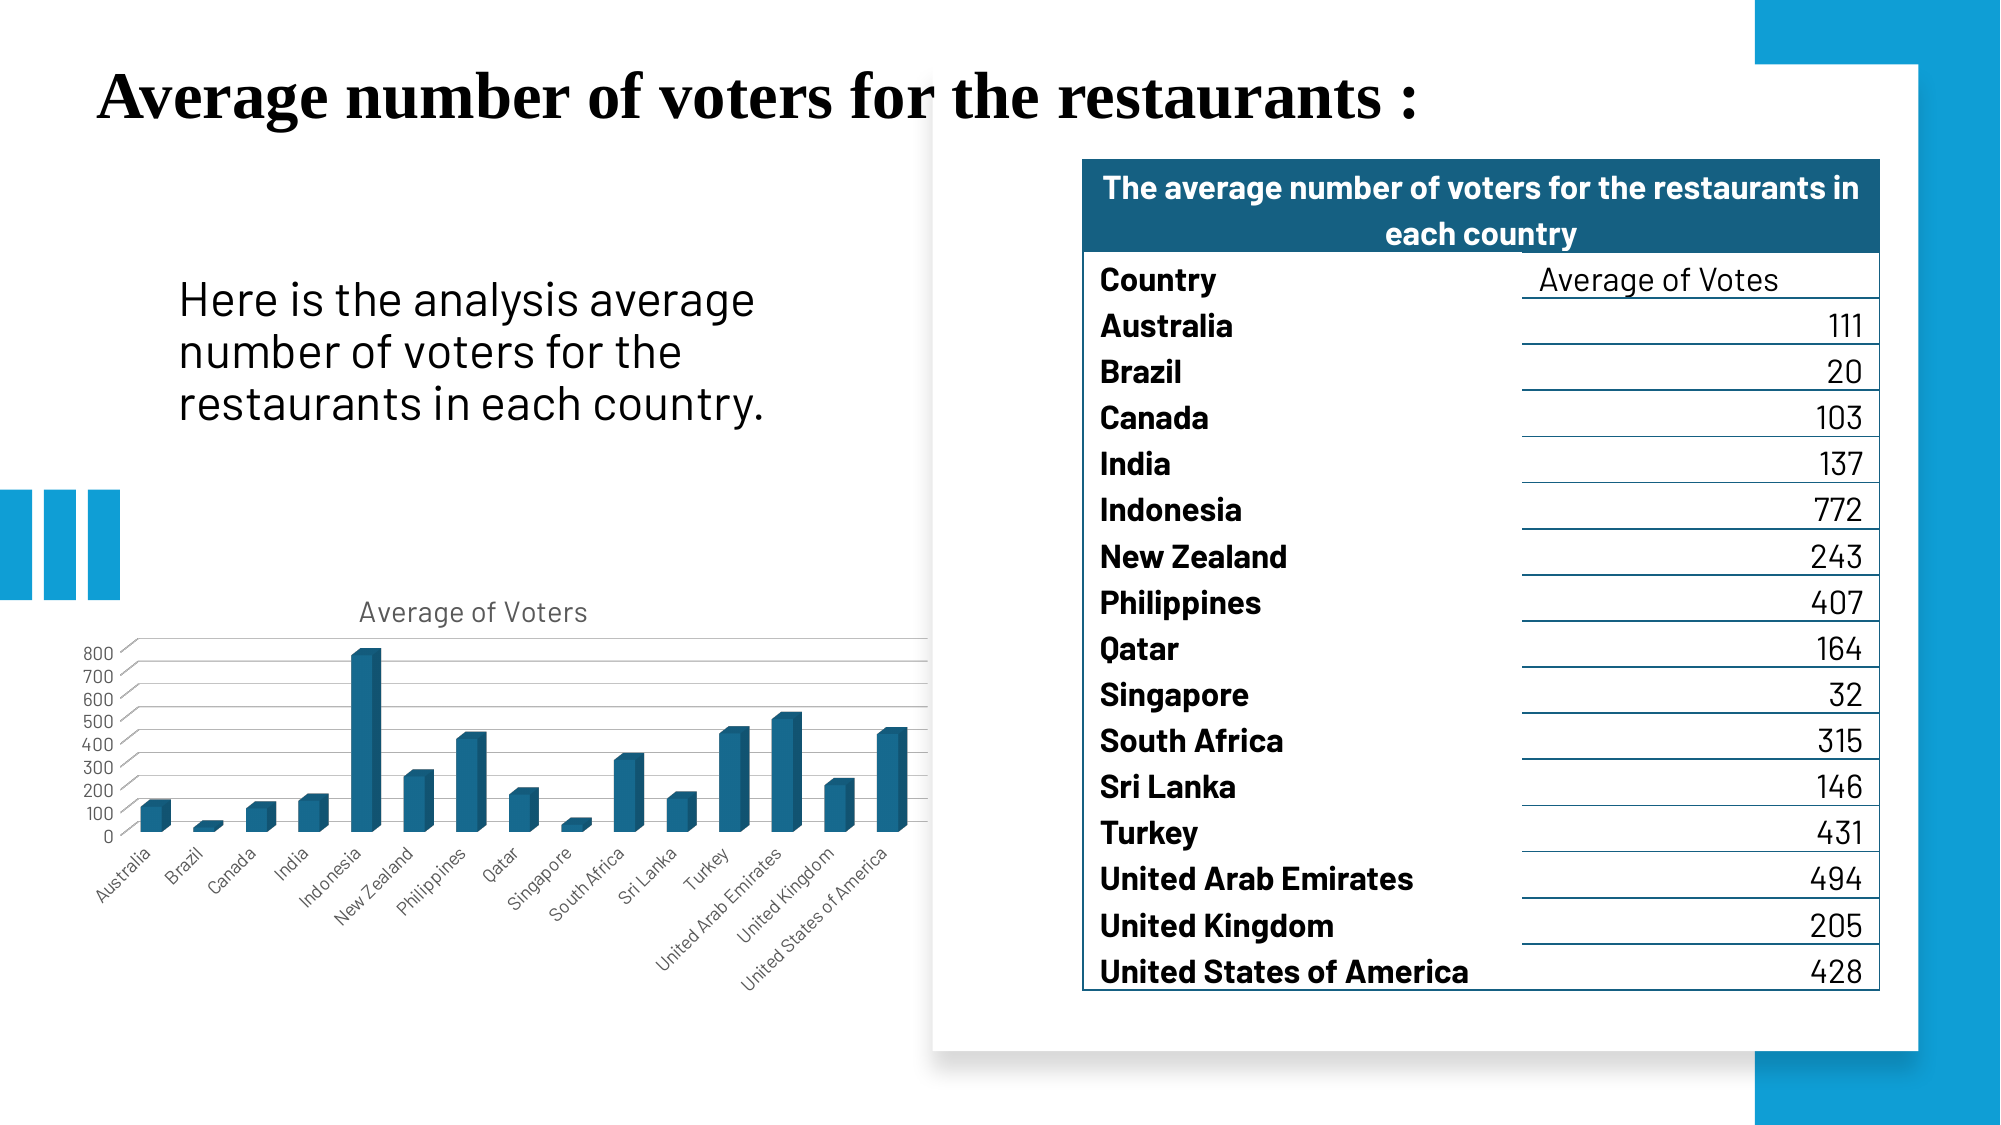

Average number of voters for the restaurants :

| The average number of voters for the restaurants in each country |  |
| --- | --- |
| Country | Average of Votes |
| Australia | 111 |
| Brazil | 20 |
| Canada | 103 |
| India | 137 |
| Indonesia | 772 |
| New Zealand | 243 |
| Philippines | 407 |
| Qatar | 164 |
| Singapore | 32 |
| South Africa | 315 |
| Sri Lanka | 146 |
| Turkey | 431 |
| United Arab Emirates | 494 |
| United Kingdom | 205 |
| United States of America | 428 |
# Here is the analysis average number of voters for the restaurants in each country.

[unsupported chart]